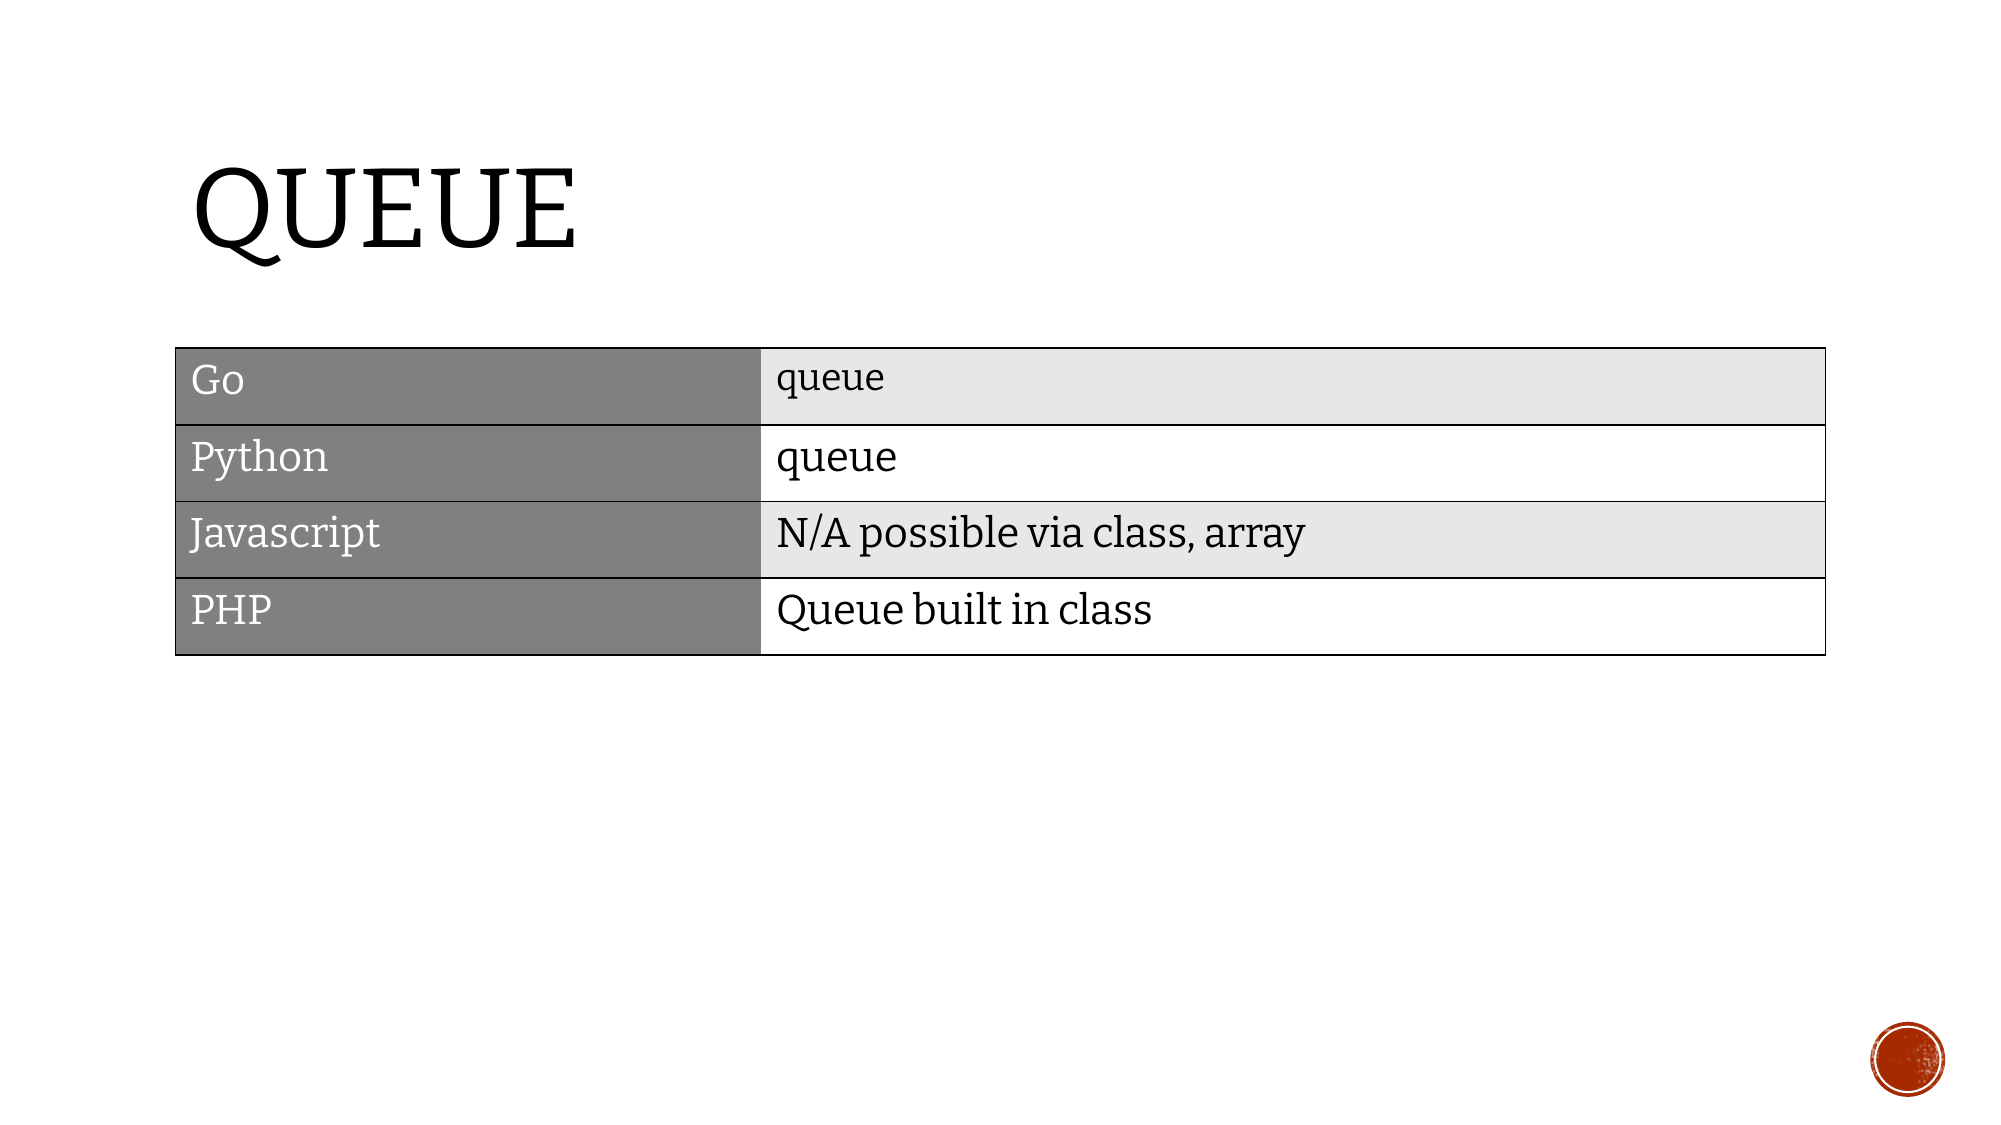

# queue
| Go | queue |
| --- | --- |
| Python | queue |
| Javascript | N/A possible via class, array |
| PHP | Queue built in class |